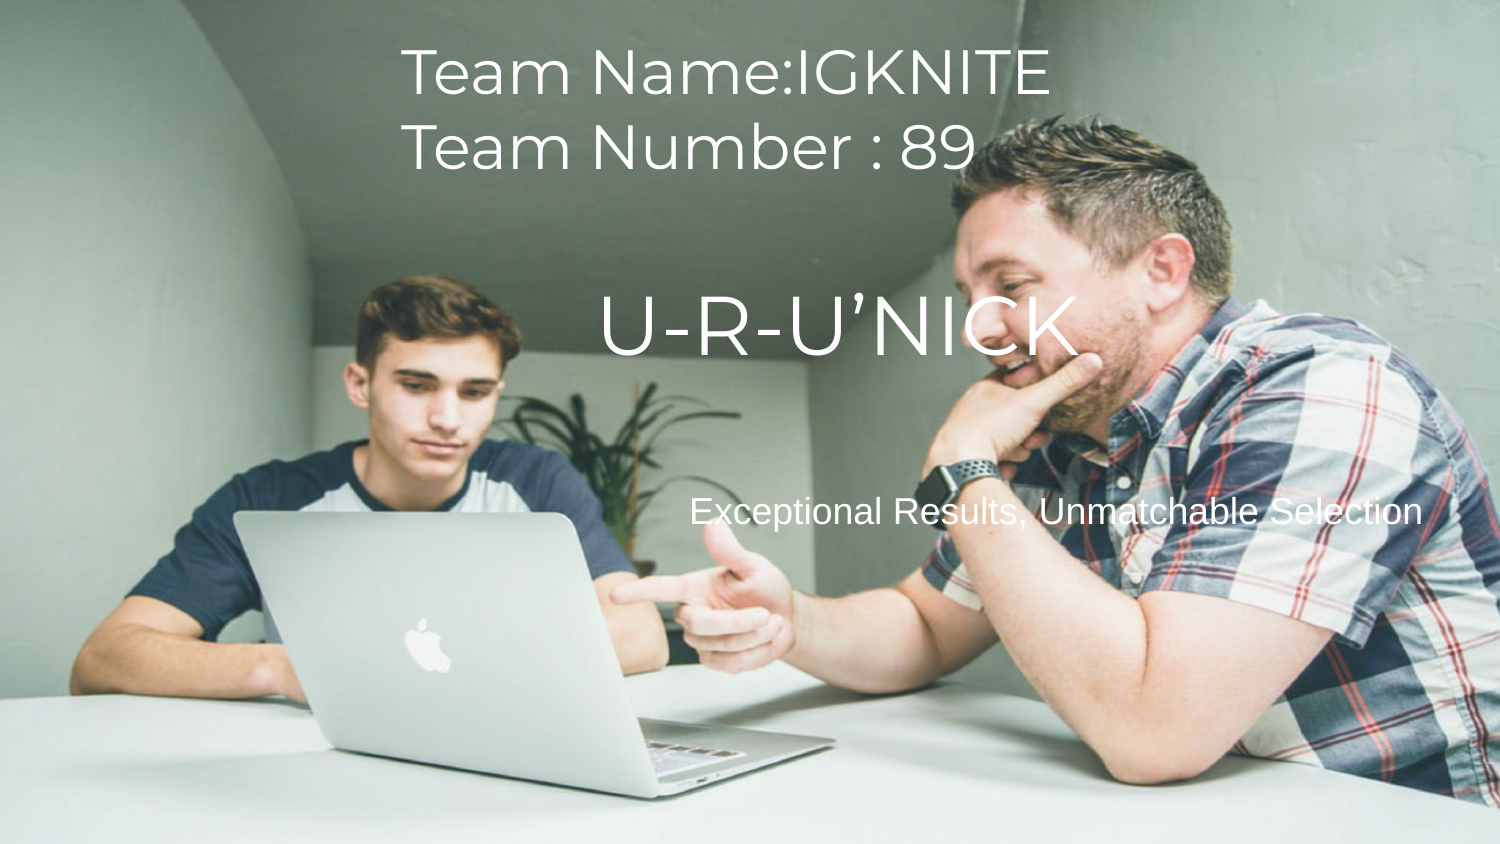

Team Name:IGKNITE
Team Number : 89

# U-R-U’NICK

Exceptional Results, Unmatchable Selection